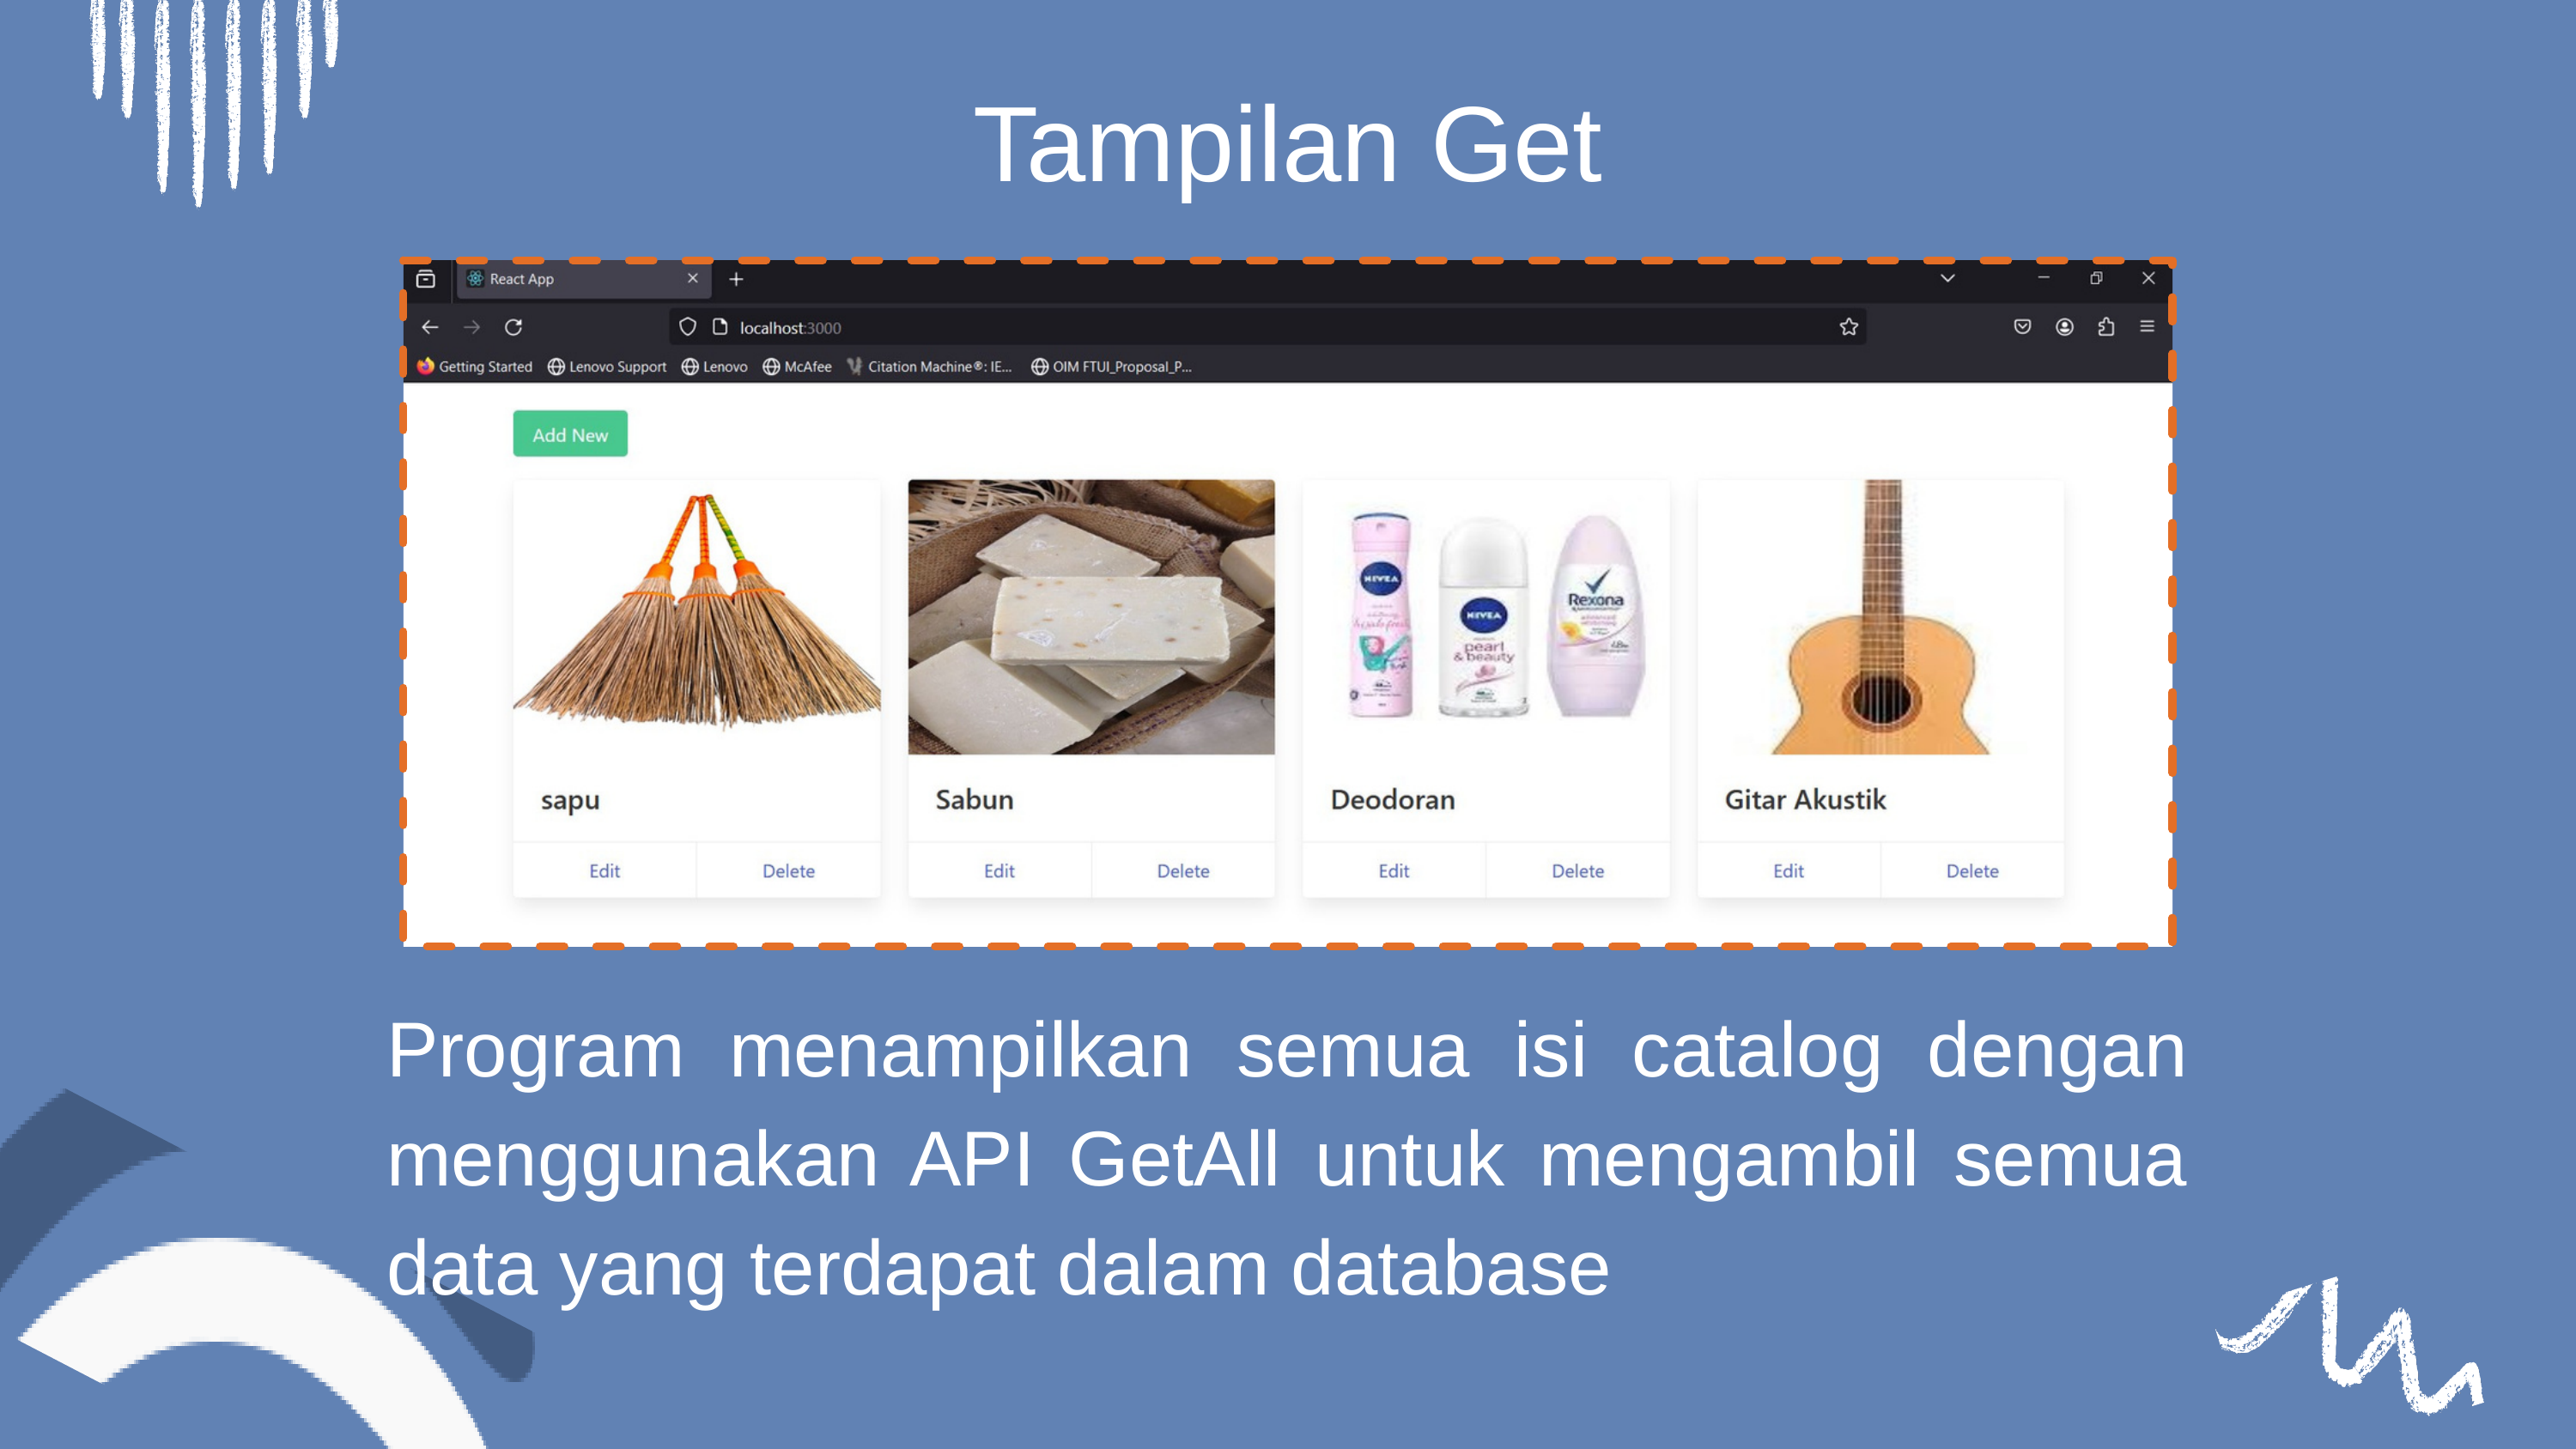

Tampilan Get

Program menampilkan semua isi catalog dengan menggunakan API GetAll untuk mengambil semua data yang terdapat dalam database